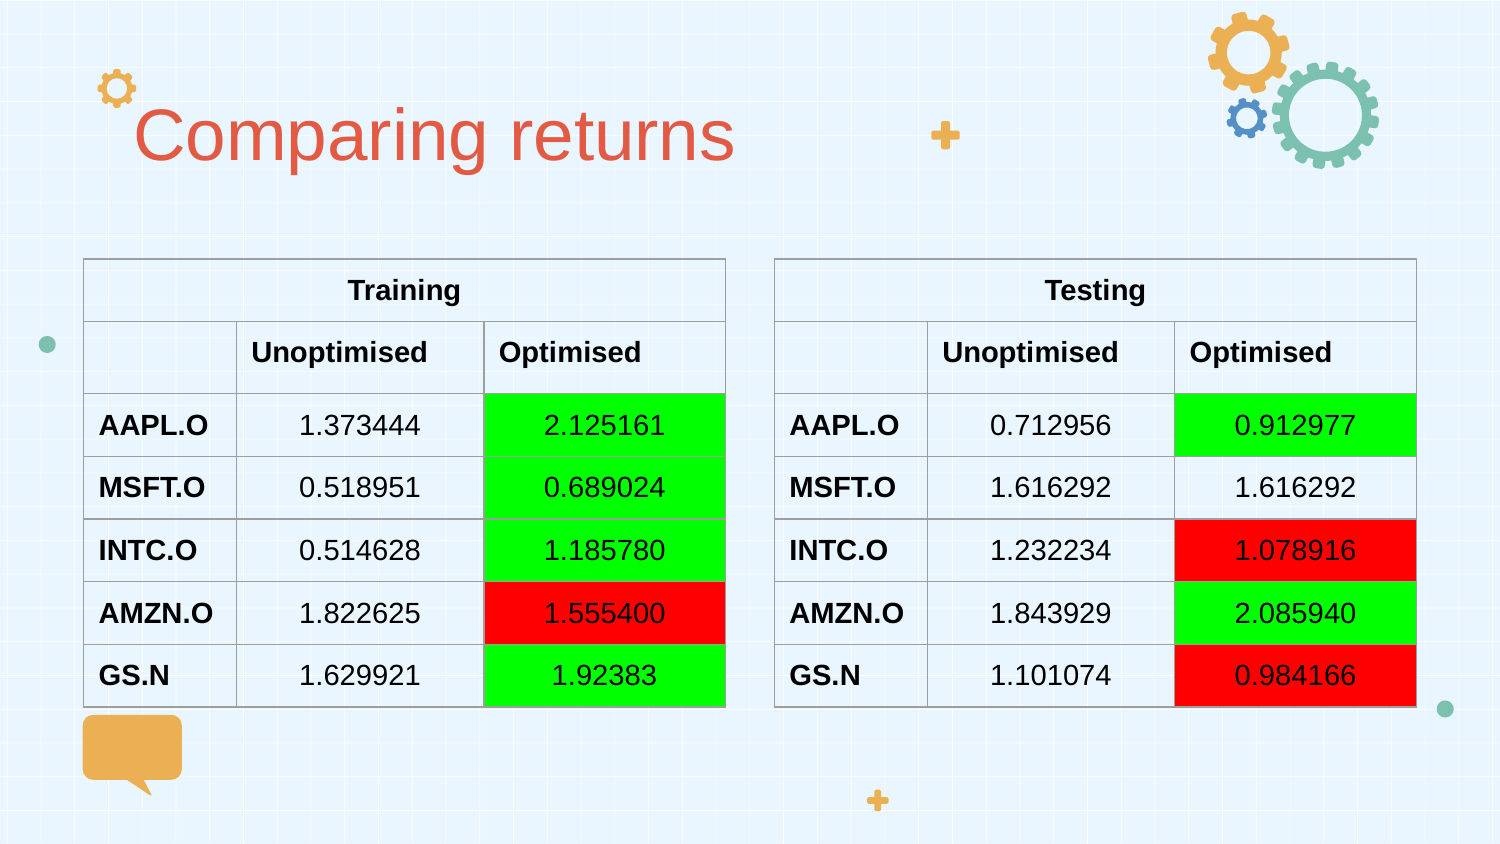

# Comparing returns

| Training |  |  |
| --- | --- | --- |
|  | Unoptimised | Optimised |
| AAPL.O | 1.373444 | 2.125161 |
| MSFT.O | 0.518951 | 0.689024 |
| INTC.O | 0.514628 | 1.185780 |
| AMZN.O | 1.822625 | 1.555400 |
| GS.N | 1.629921 | 1.92383 |
| Testing |  |  |
| --- | --- | --- |
|  | Unoptimised | Optimised |
| AAPL.O | 0.712956 | 0.912977 |
| MSFT.O | 1.616292 | 1.616292 |
| INTC.O | 1.232234 | 1.078916 |
| AMZN.O | 1.843929 | 2.085940 |
| GS.N | 1.101074 | 0.984166 |